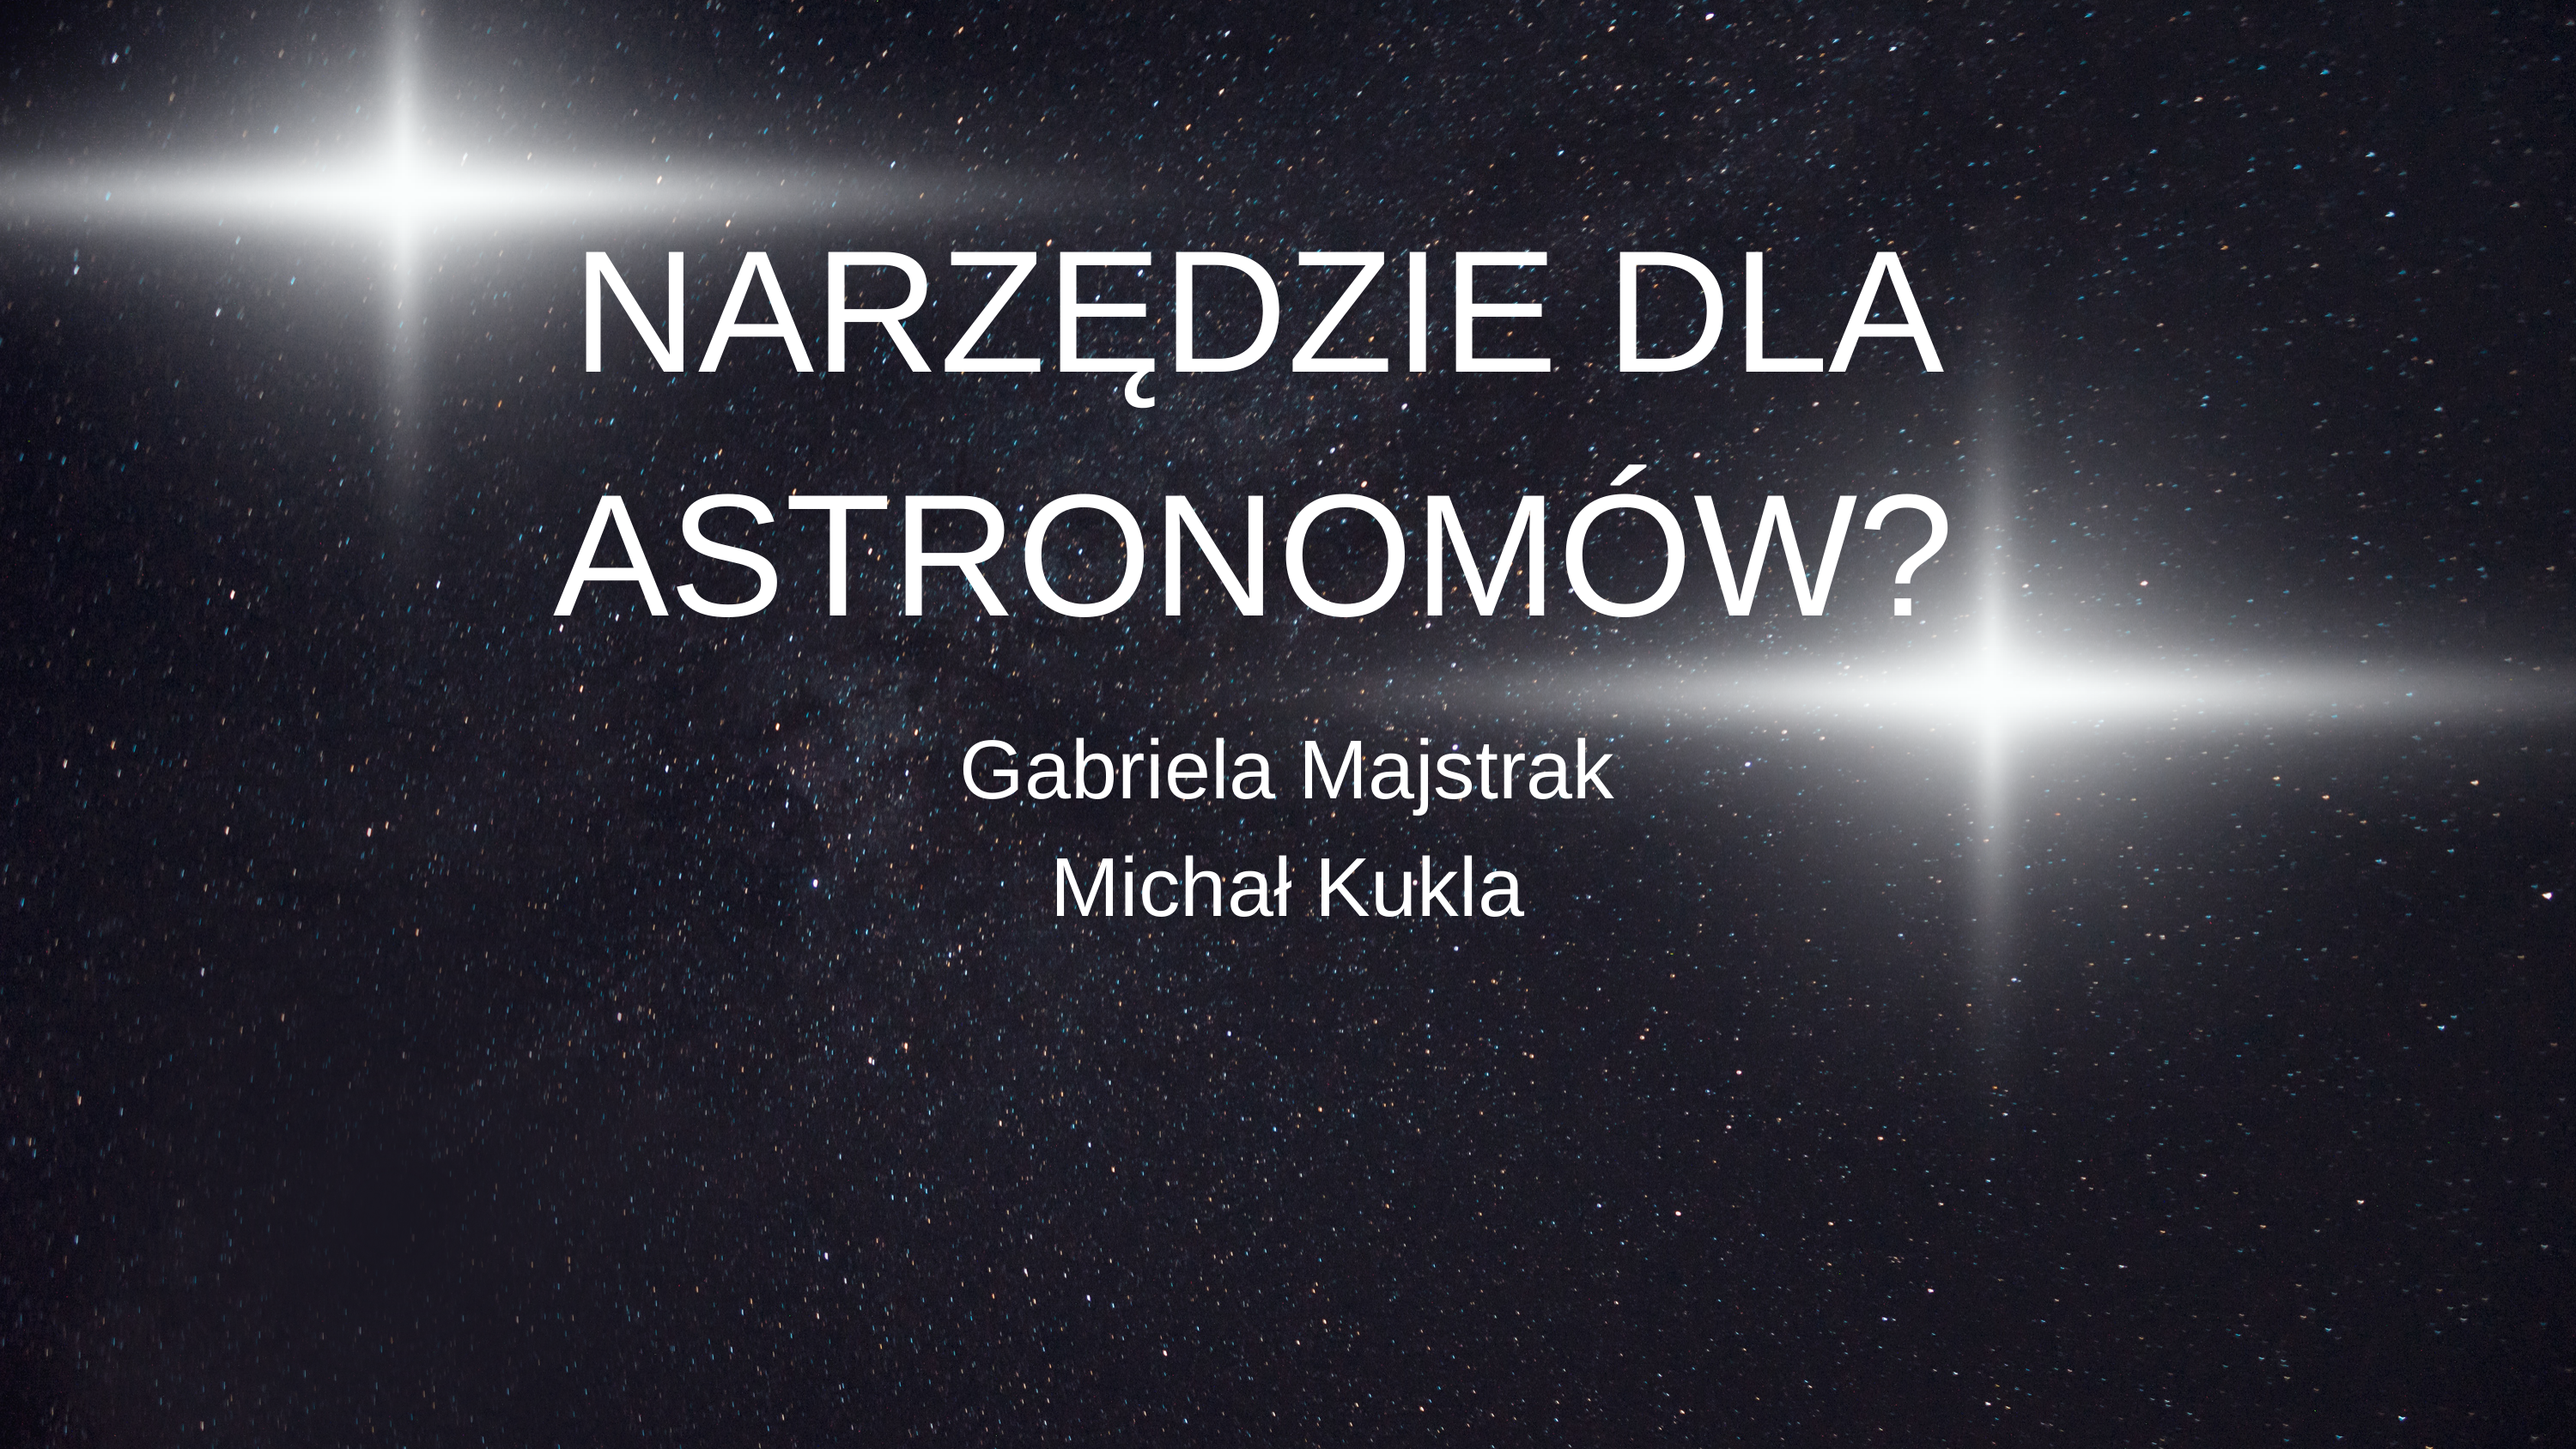

NARZĘDZIE DLA ASTRONOMÓW?
Gabriela Majstrak
Michał Kukla